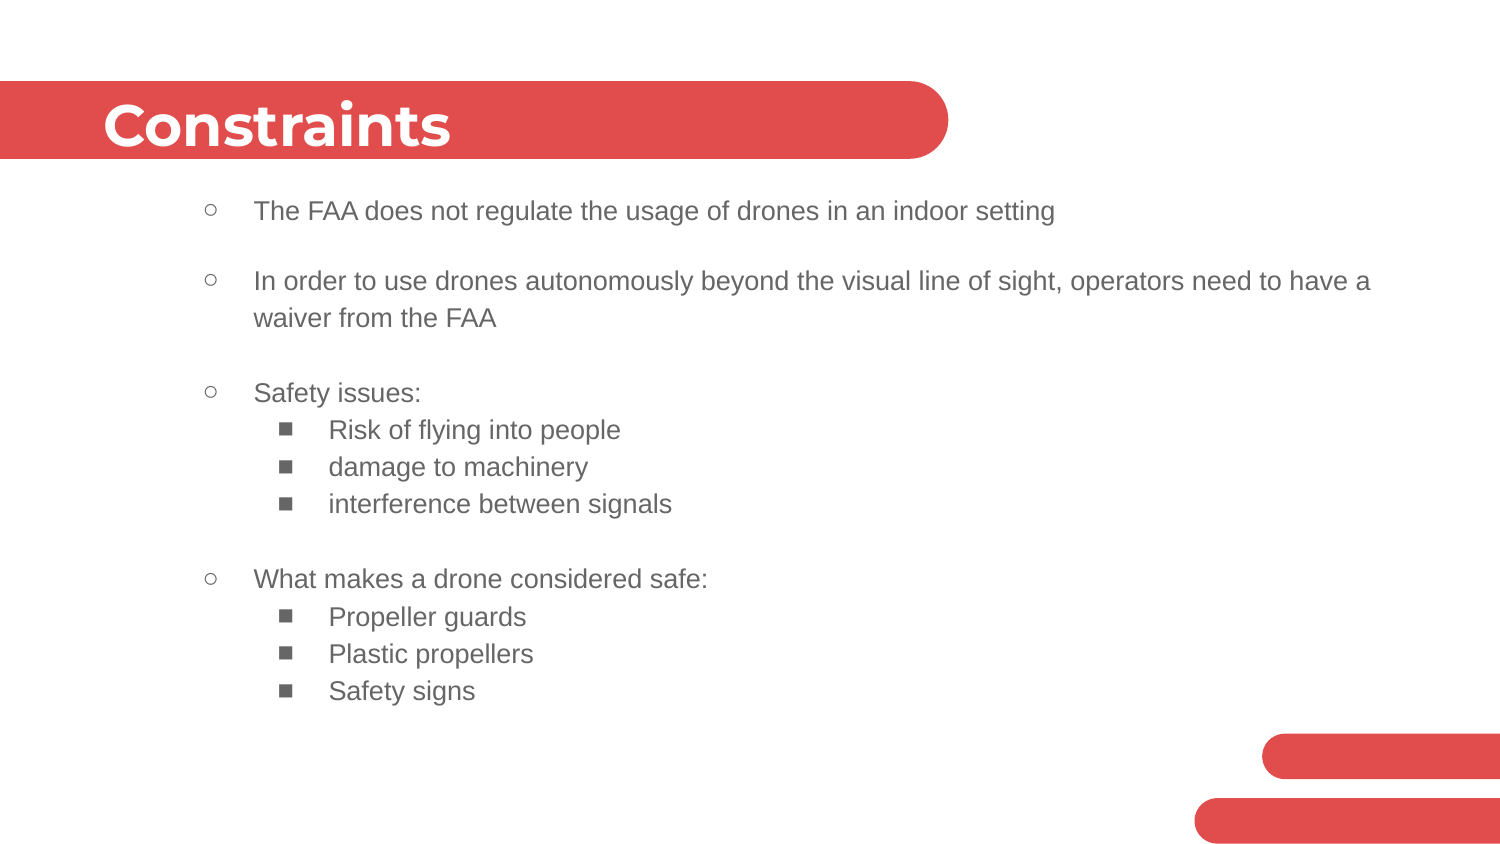

# Constraints
The FAA does not regulate the usage of drones in an indoor setting
In order to use drones autonomously beyond the visual line of sight, operators need to have a waiver from the FAA
Safety issues:
Risk of flying into people
damage to machinery
interference between signals
What makes a drone considered safe:
Propeller guards
Plastic propellers
Safety signs